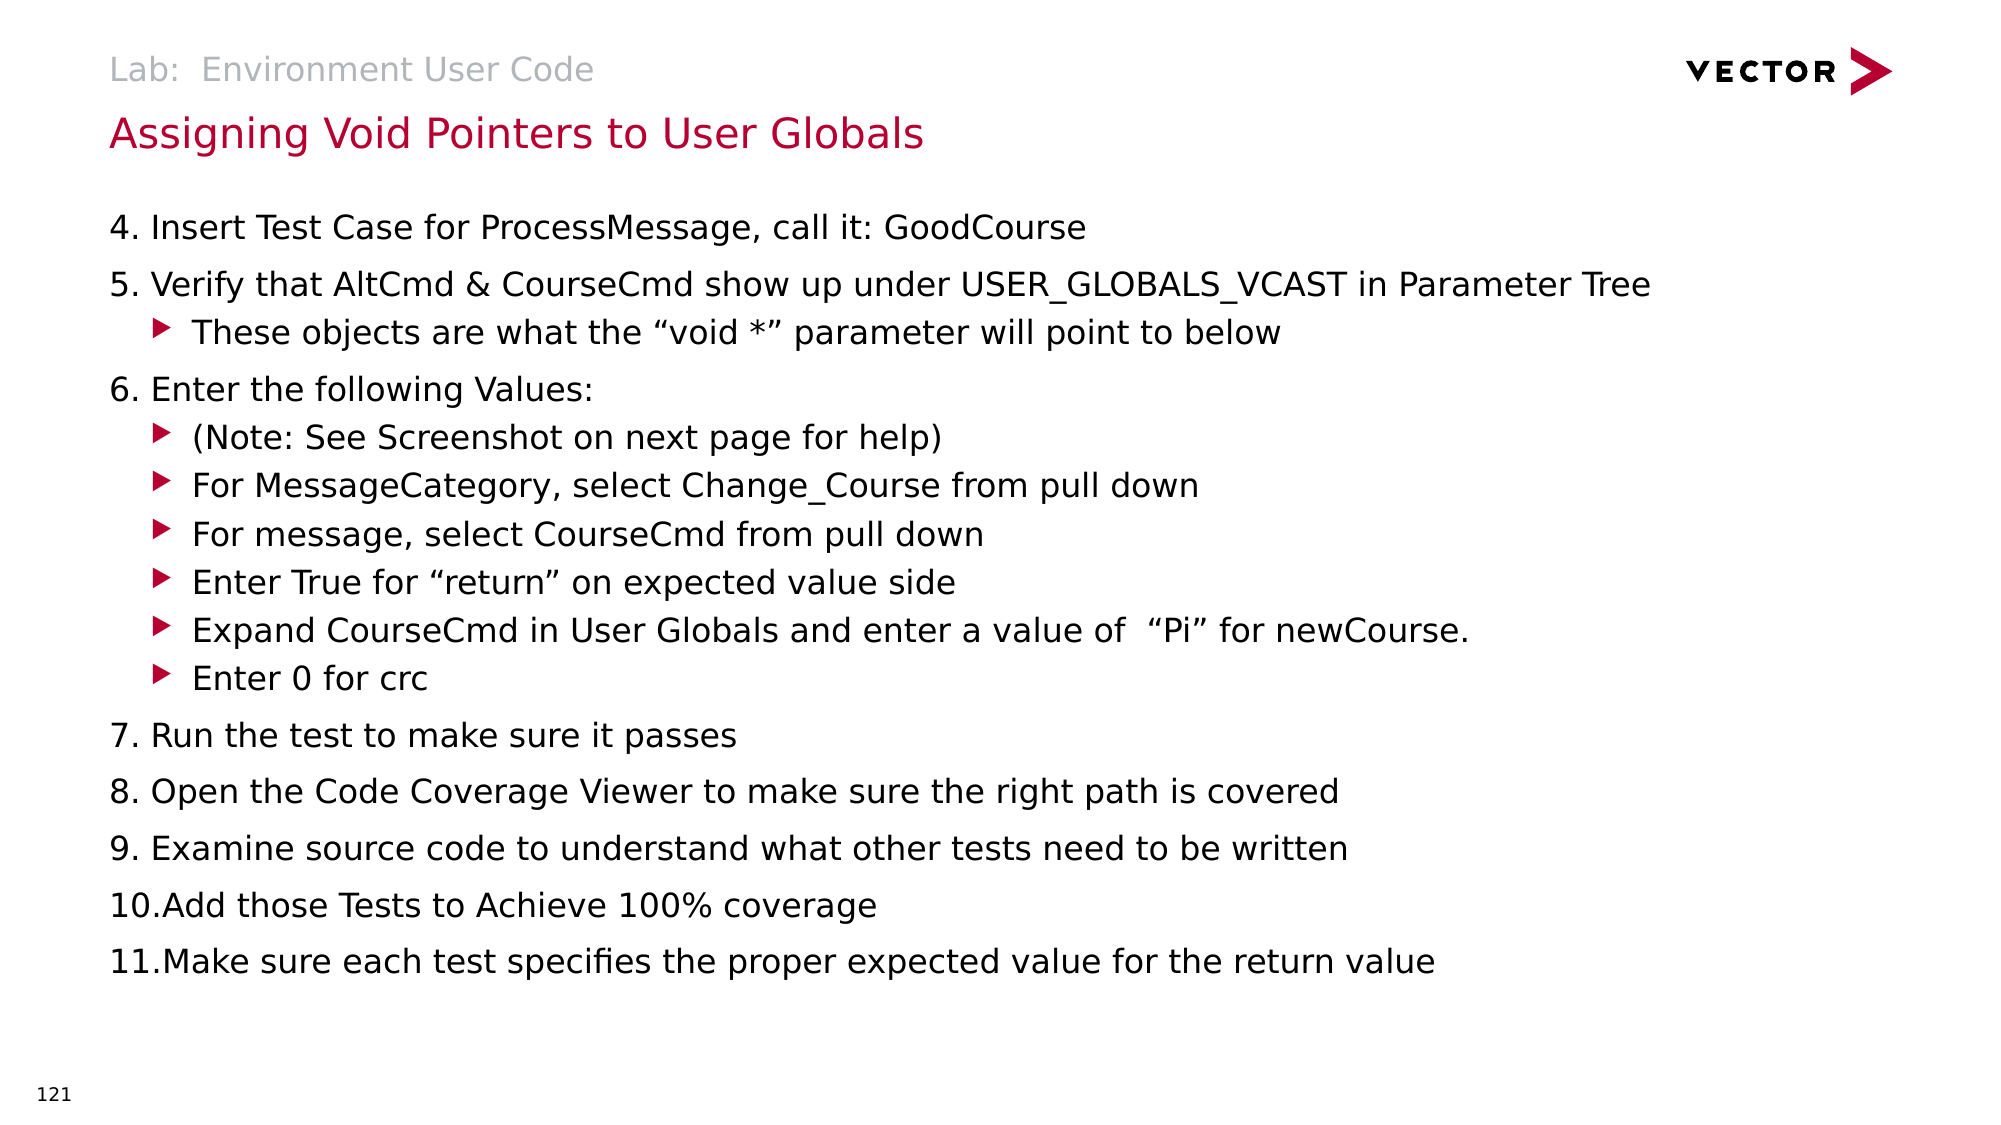

# Lab:  Environment User Code
Assigning Void Pointers to User Globals
Insert Test Case for ProcessMessage, call it: GoodCourse
Verify that AltCmd & CourseCmd show up under USER_GLOBALS_VCAST in Parameter Tree
These objects are what the “void *” parameter will point to below
Enter the following Values:
(Note: See Screenshot on next page for help)
For MessageCategory, select Change_Course from pull down
For message, select CourseCmd from pull down
Enter True for “return” on expected value side
Expand CourseCmd in User Globals and enter a value of  “Pi” for newCourse.
Enter 0 for crc
Run the test to make sure it passes
Open the Code Coverage Viewer to make sure the right path is covered
Examine source code to understand what other tests need to be written
Add those Tests to Achieve 100% coverage
Make sure each test specifies the proper expected value for the return value